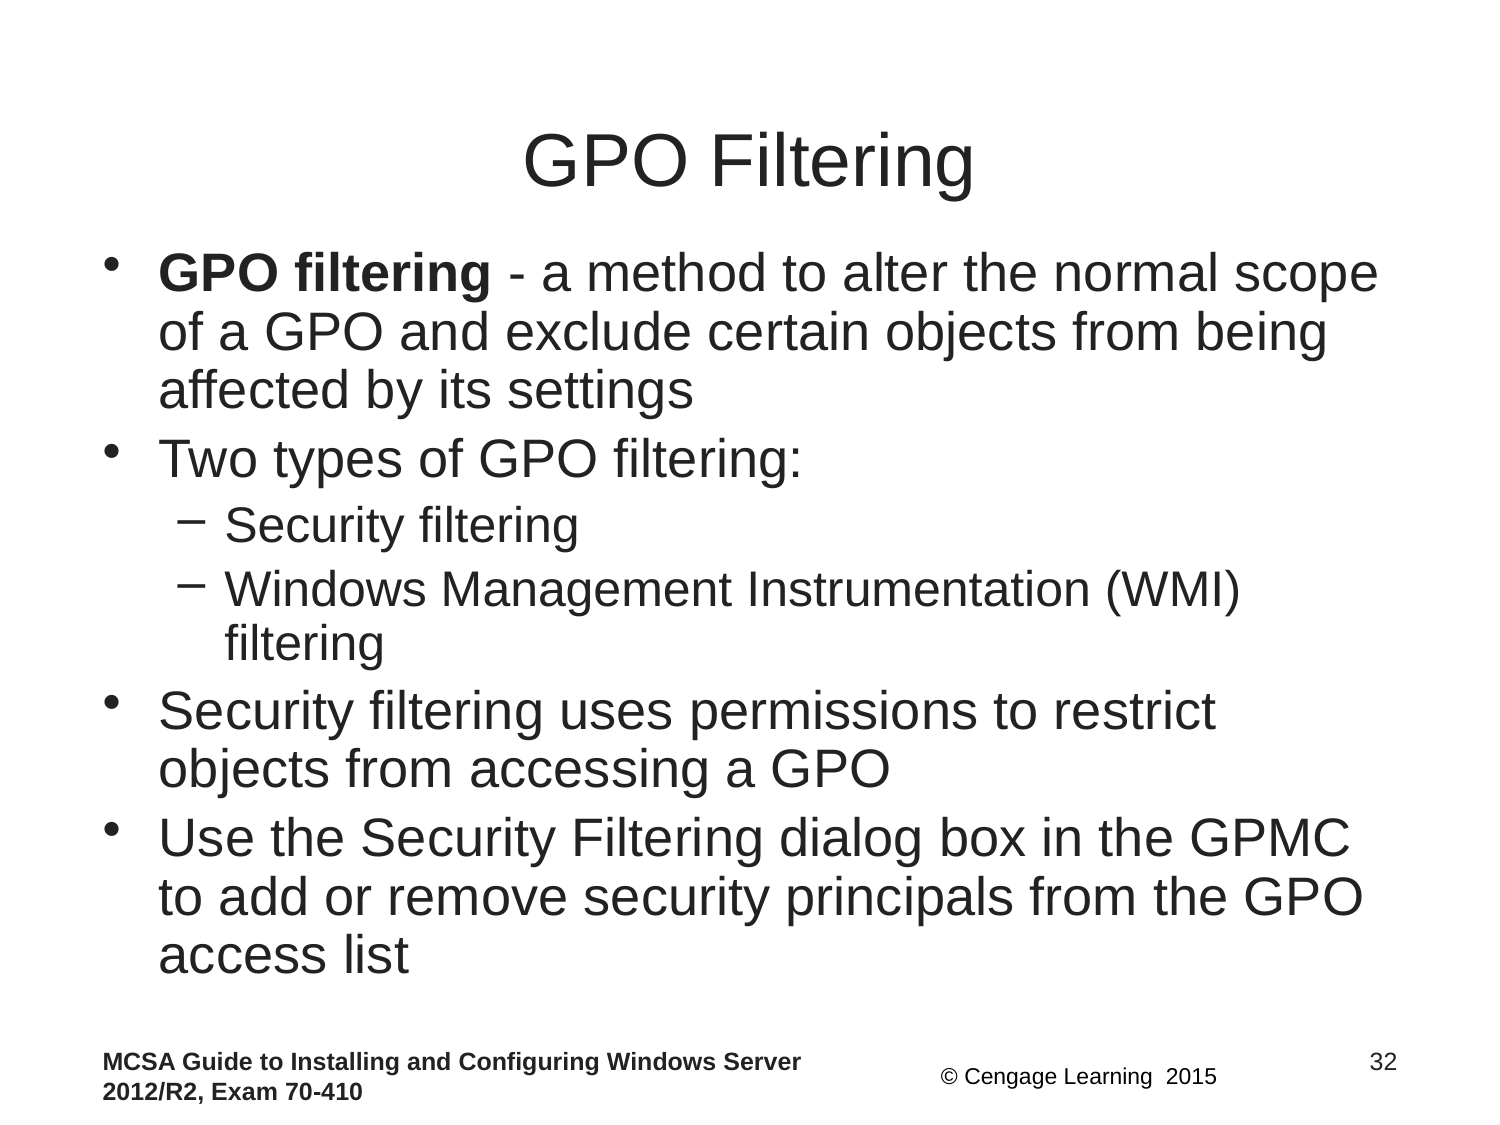

# GPO Filtering
GPO filtering - a method to alter the normal scope of a GPO and exclude certain objects from being affected by its settings
Two types of GPO filtering:
Security filtering
Windows Management Instrumentation (WMI) filtering
Security filtering uses permissions to restrict objects from accessing a GPO
Use the Security Filtering dialog box in the GPMC to add or remove security principals from the GPO access list

MCSA Guide to Installing and Configuring Windows Server 2012/R2, Exam 70-410
32